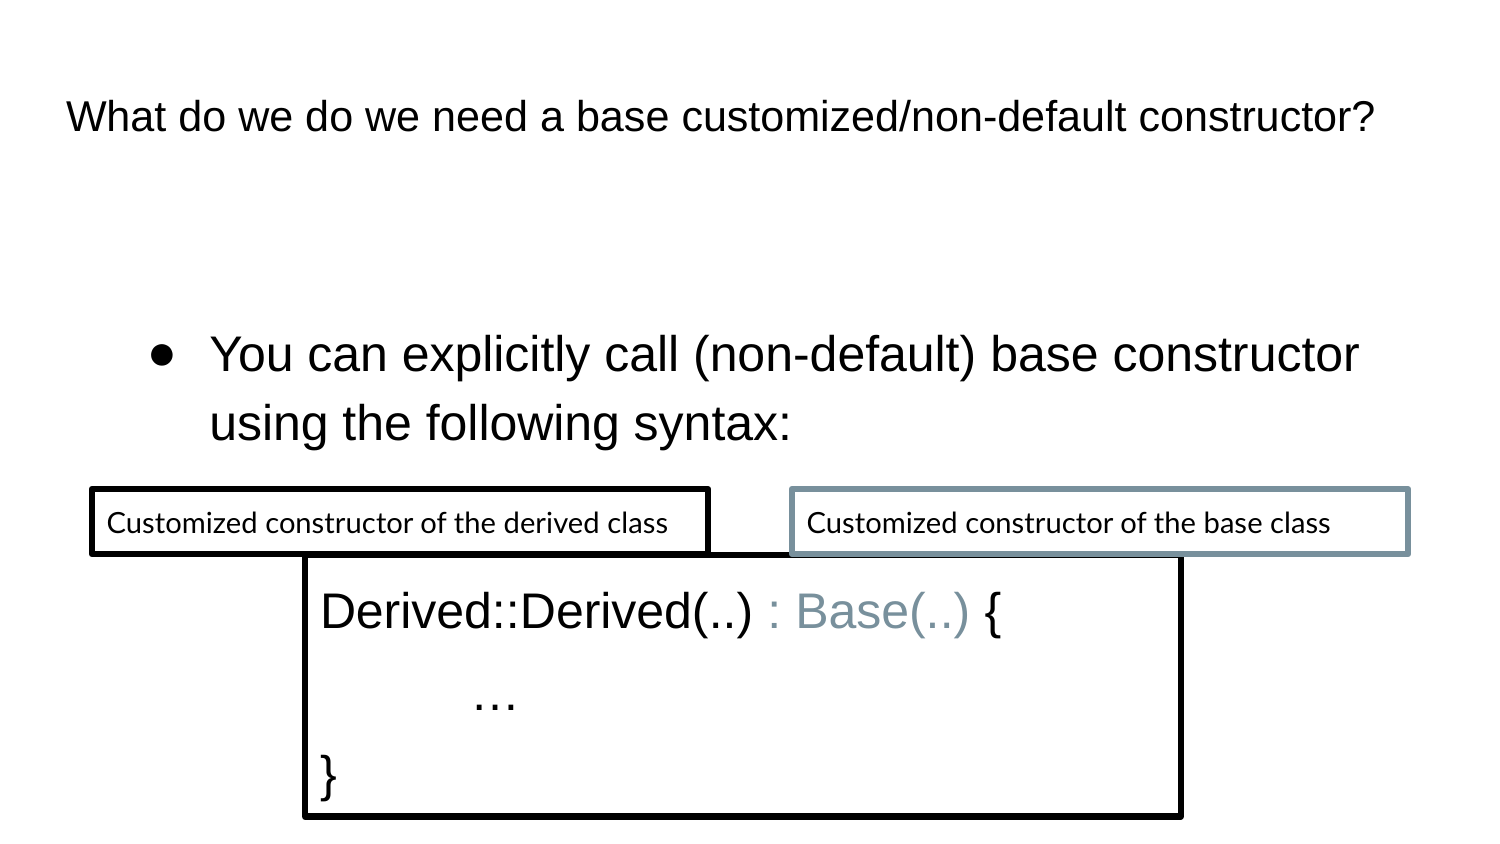

# What do we do we need a base customized/non-default constructor?
You can explicitly call (non-default) base constructor using the following syntax:

Customized constructor of the derived class
Customized constructor of the base class
Derived::Derived(..) : Base(..) {
…
}